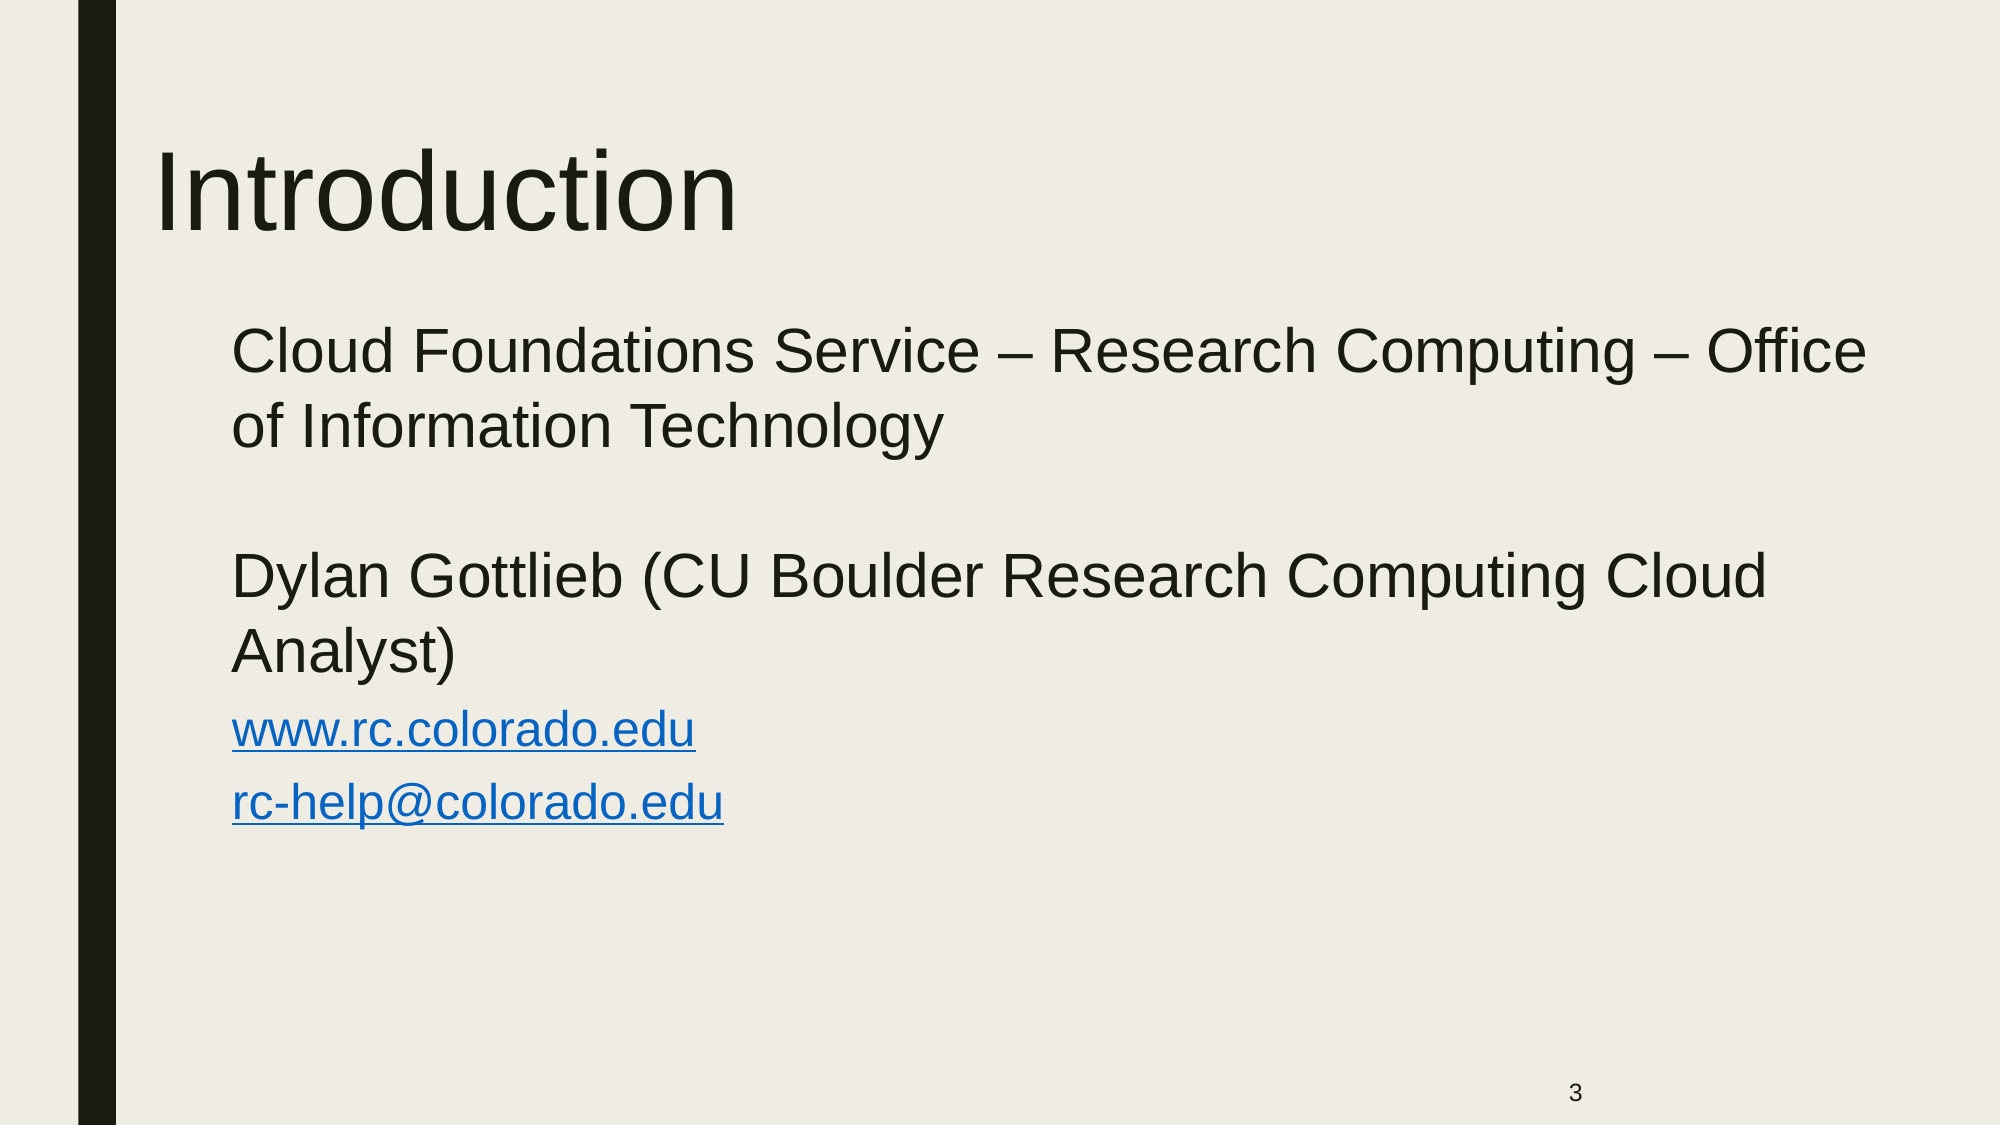

# Introduction
Cloud Foundations Service – Research Computing – Office of Information Technology

Dylan Gottlieb (CU Boulder Research Computing Cloud Analyst)
www.rc.colorado.edu
rc-help@colorado.edu

3